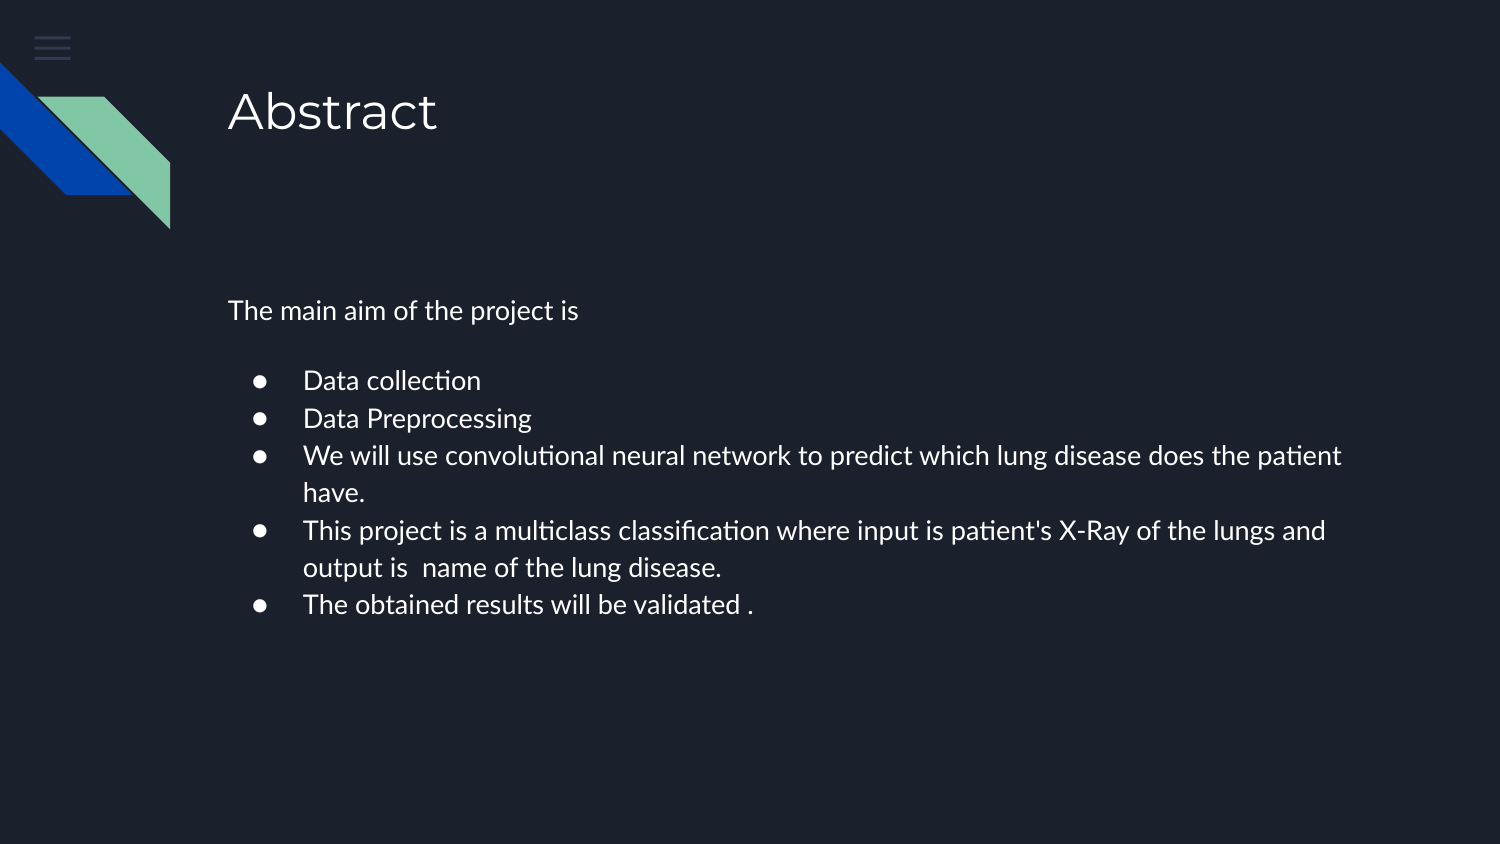

# Abstract
The main aim of the project is
Data collection
Data Preprocessing
We will use convolutional neural network to predict which lung disease does the patient have.
This project is a multiclass classification where input is patient's X-Ray of the lungs and output is  name of the lung disease.
The obtained results will be validated .